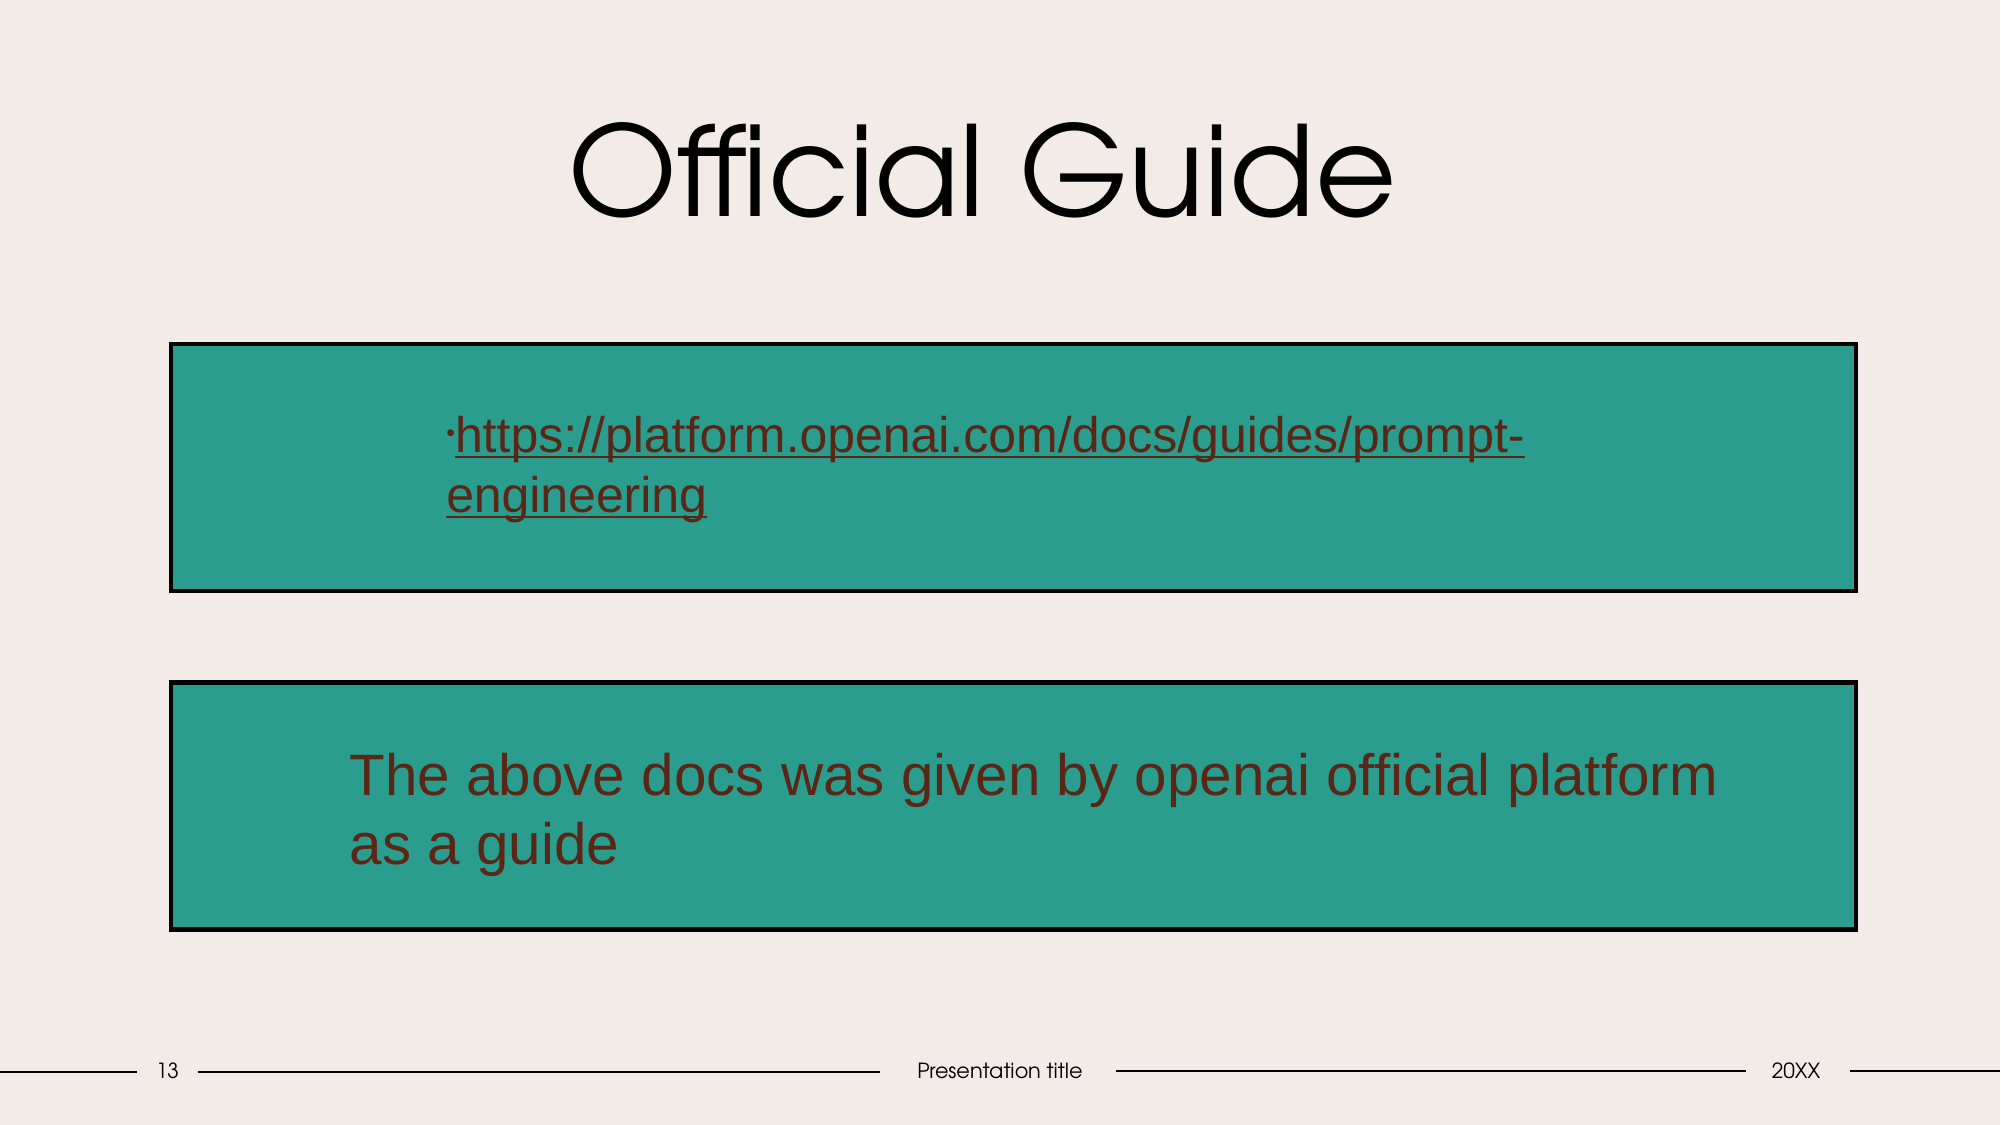

# Official Guide
https://platform.openai.com/docs/guides/prompt-engineering
The above docs was given by openai official platform as a guide
13
Presentation title
20XX